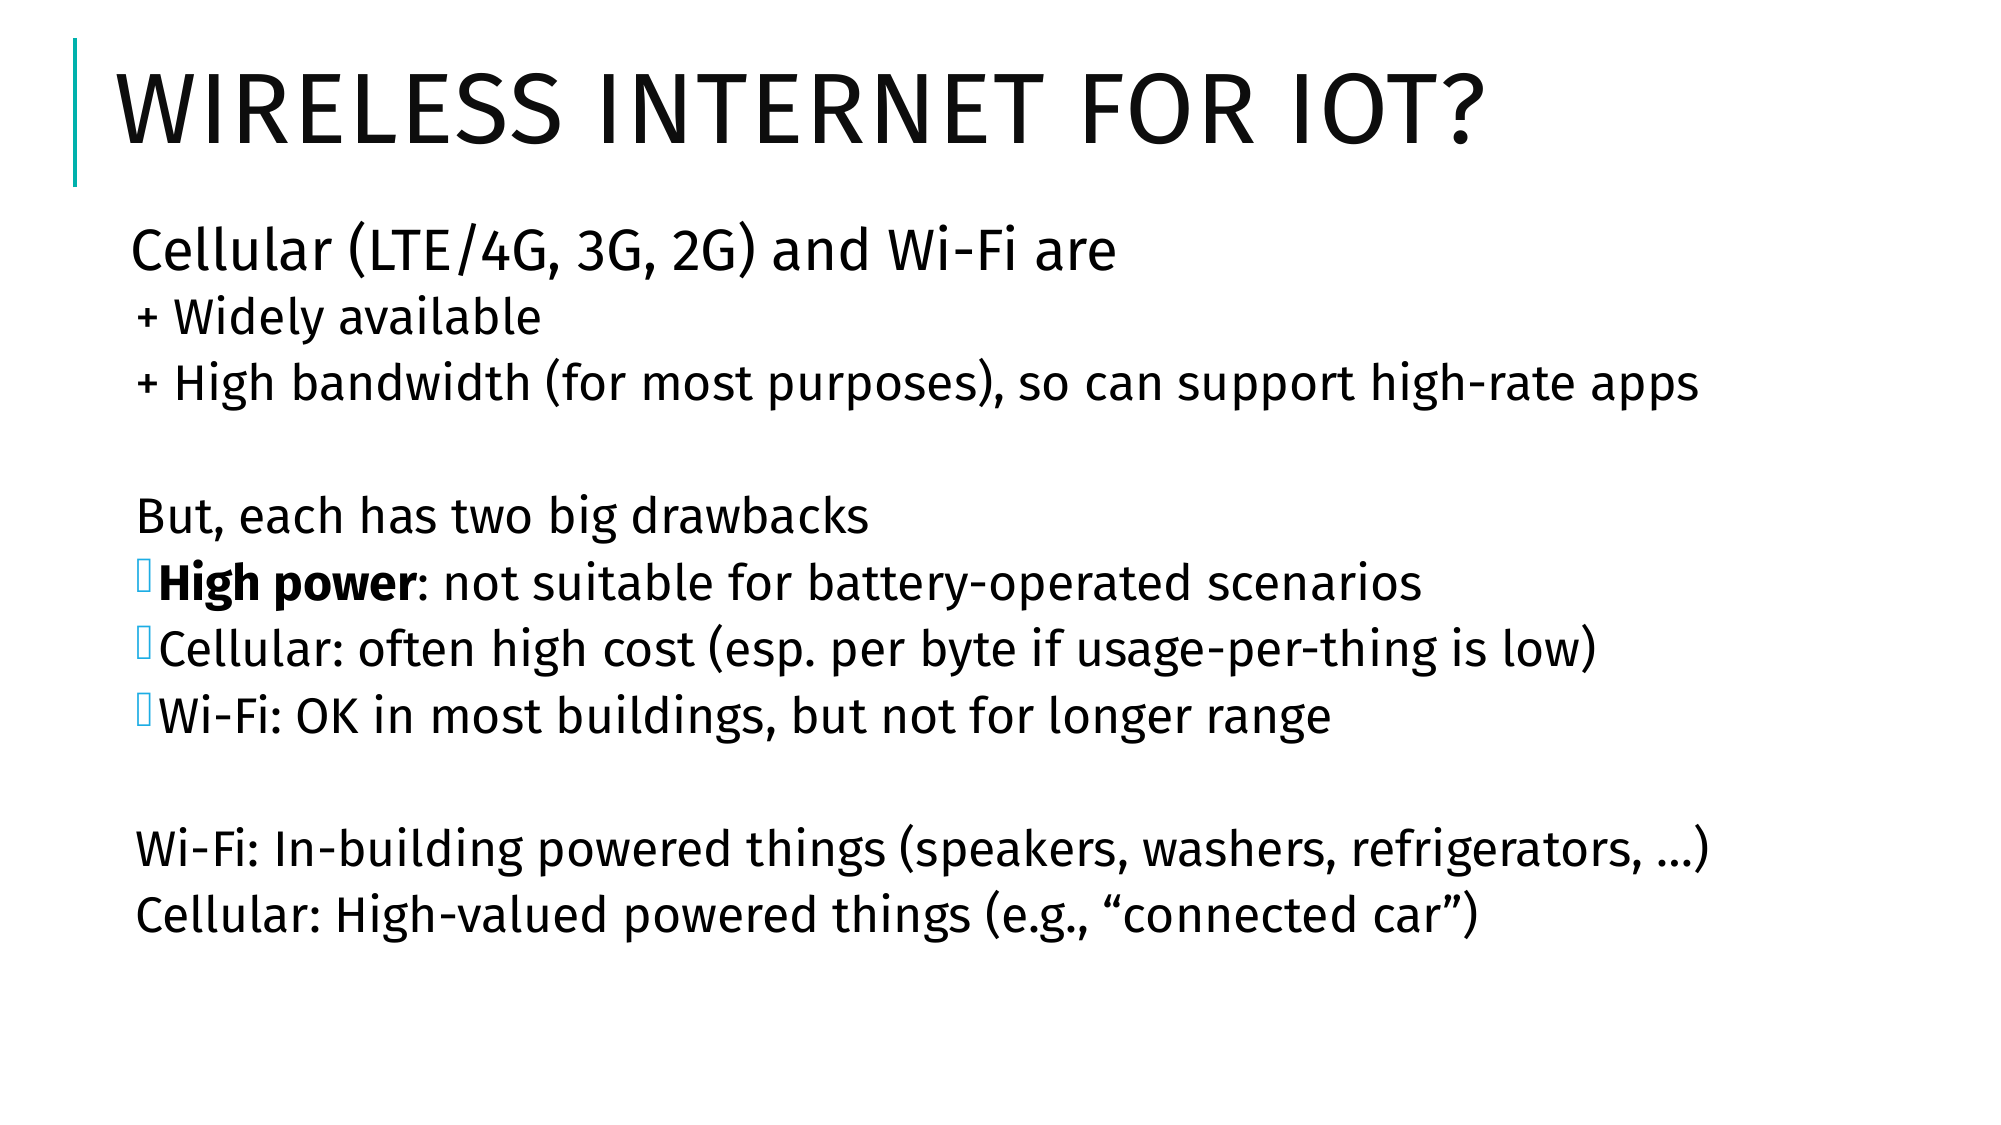

# Wireless internet for iot?
Cellular (LTE/4G, 3G, 2G) and Wi-Fi are
+ Widely available
+ High bandwidth (for most purposes), so can support high-rate apps

But, each has two big drawbacks
High power: not suitable for battery-operated scenarios
Cellular: often high cost (esp. per byte if usage-per-thing is low)
Wi-Fi: OK in most buildings, but not for longer range

Wi-Fi: In-building powered things (speakers, washers, refrigerators, …)
Cellular: High-valued powered things (e.g., “connected car”)